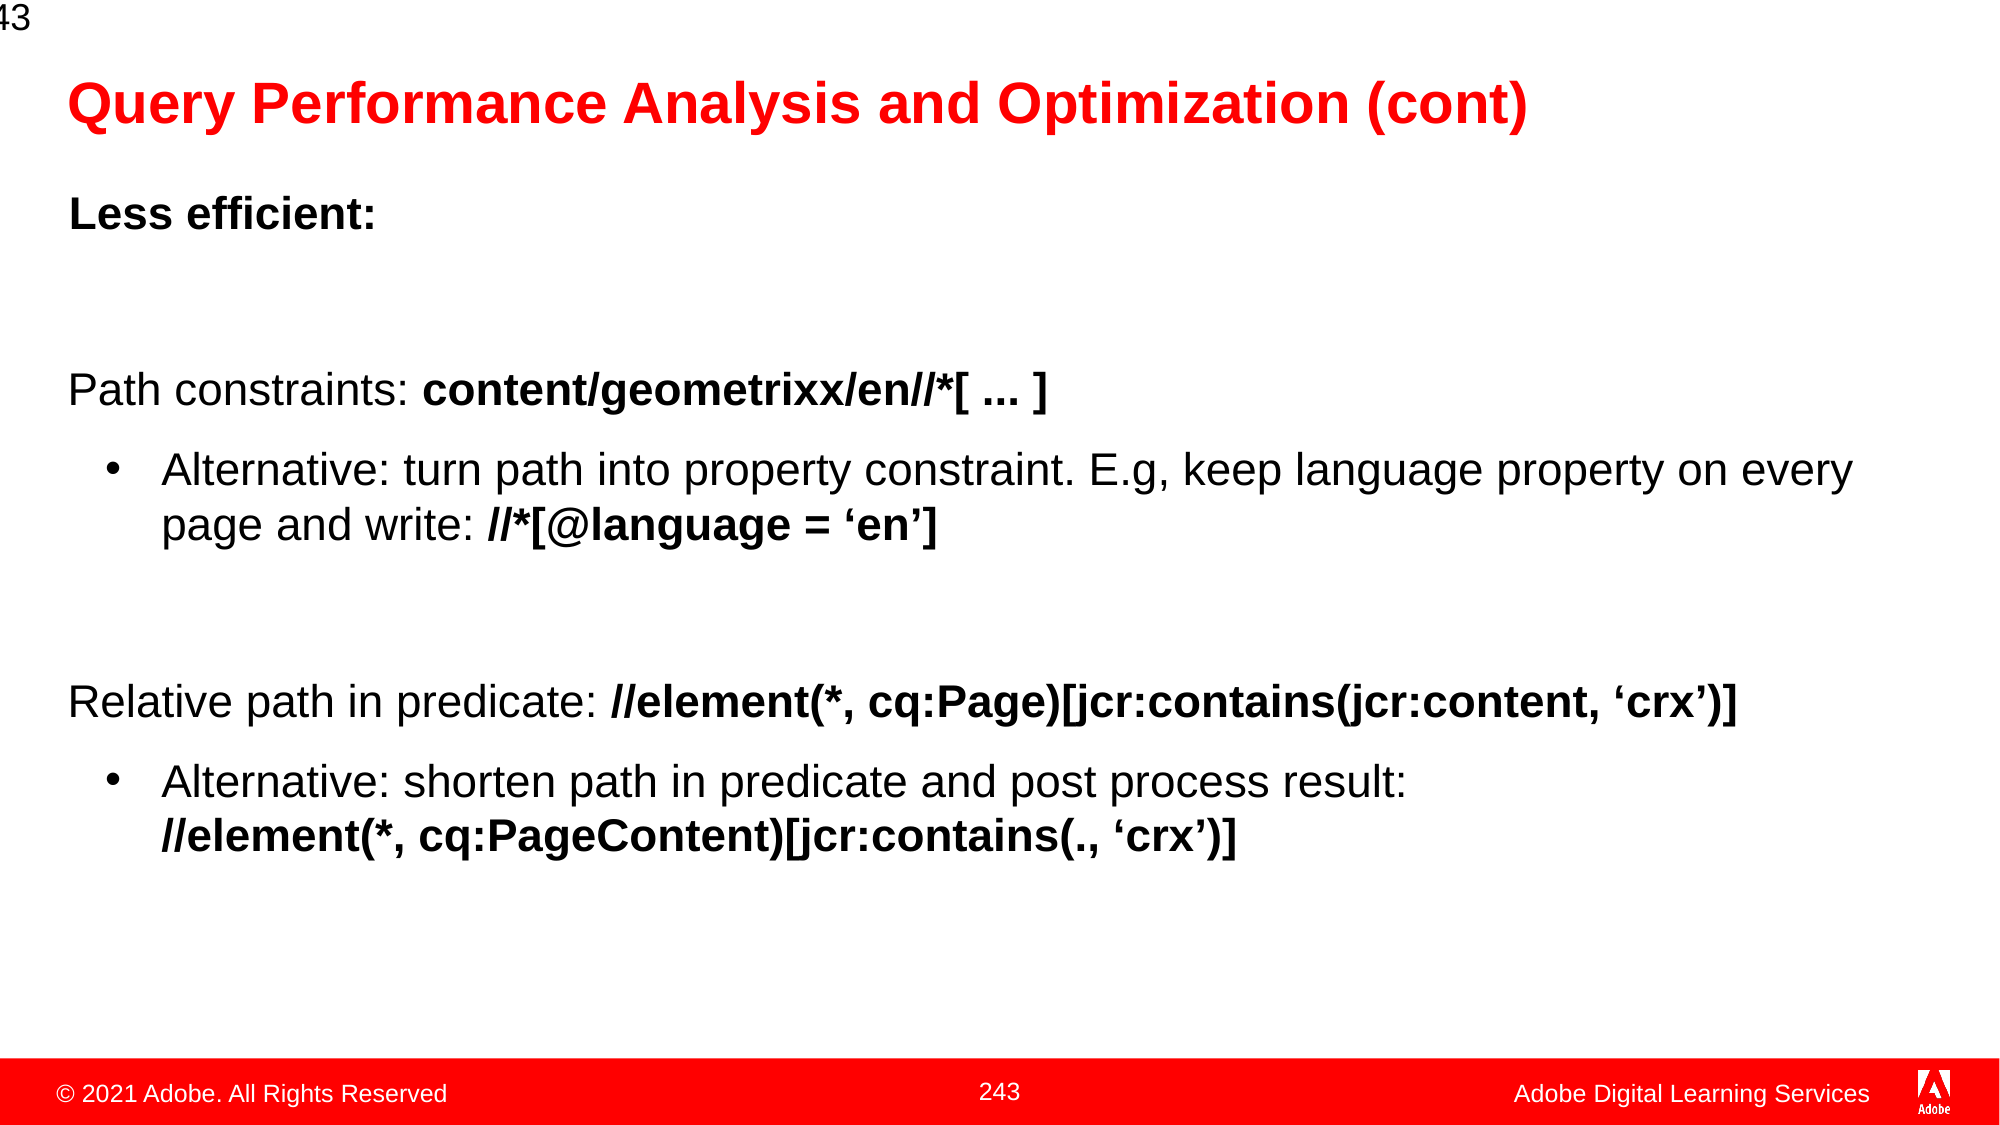

243
# Query Performance Analysis and Optimization (cont)
Less efficient:

Path constraints: content/geometrixx/en//*[ ... ]
Alternative: turn path into property constraint. E.g, keep language property on every page and write: //*[@language = ‘en’]

Relative path in predicate: //element(*, cq:Page)[jcr:contains(jcr:content, ‘crx’)]
Alternative: shorten path in predicate and post process result:
//element(*, cq:PageContent)[jcr:contains(., ‘crx’)]